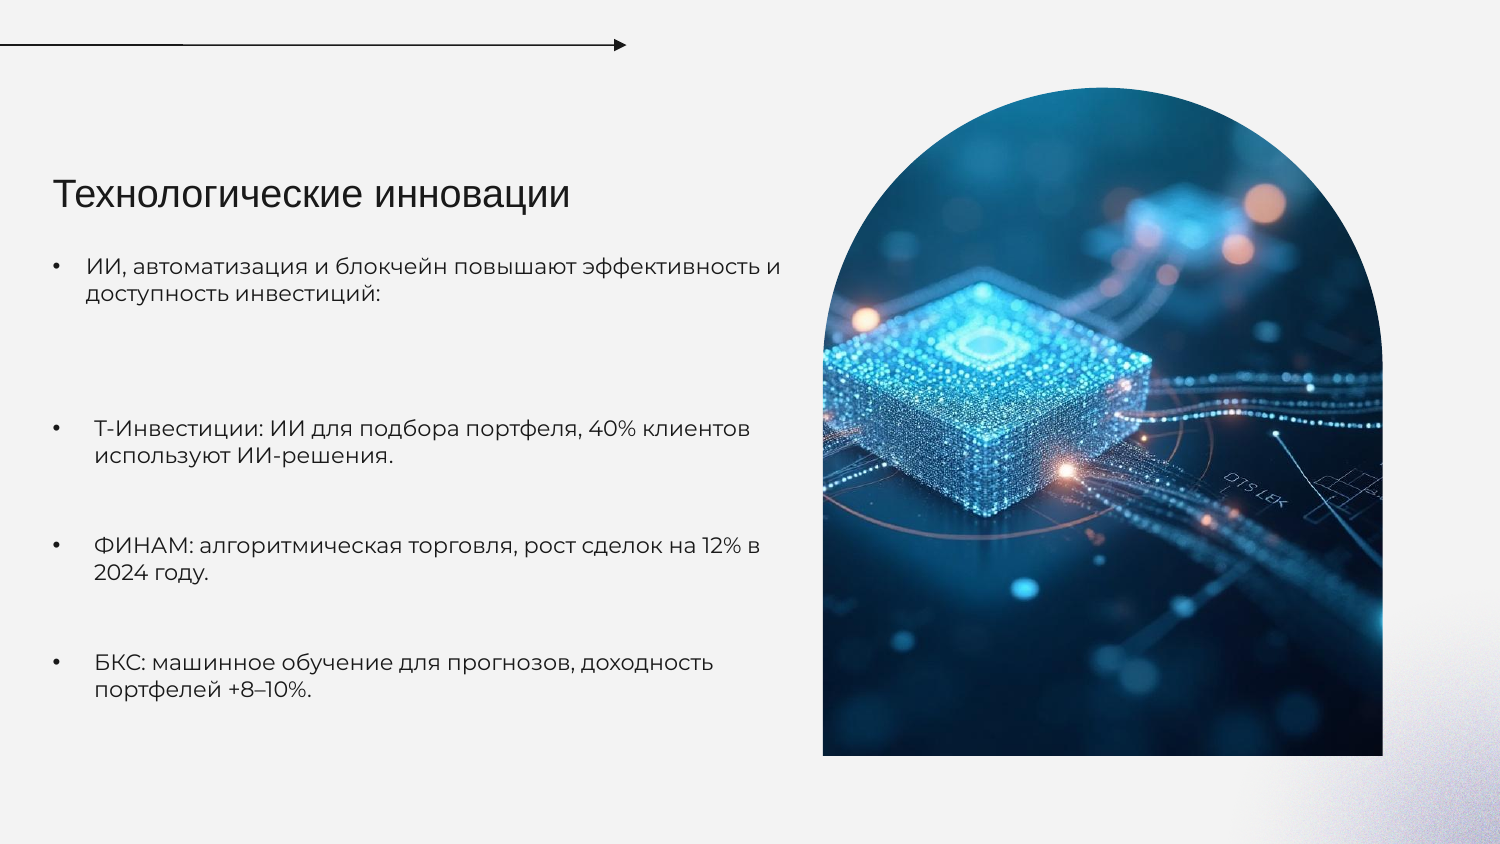

# Технологические инновации
ИИ, автоматизация и блокчейн повышают эффективность и доступность инвестиций:

Т-Инвестиции: ИИ для подбора портфеля, 40% клиентов используют ИИ-решения.

ФИНАМ: алгоритмическая торговля, рост сделок на 12% в 2024 году.

БКС: машинное обучение для прогнозов, доходность портфелей +8–10%.